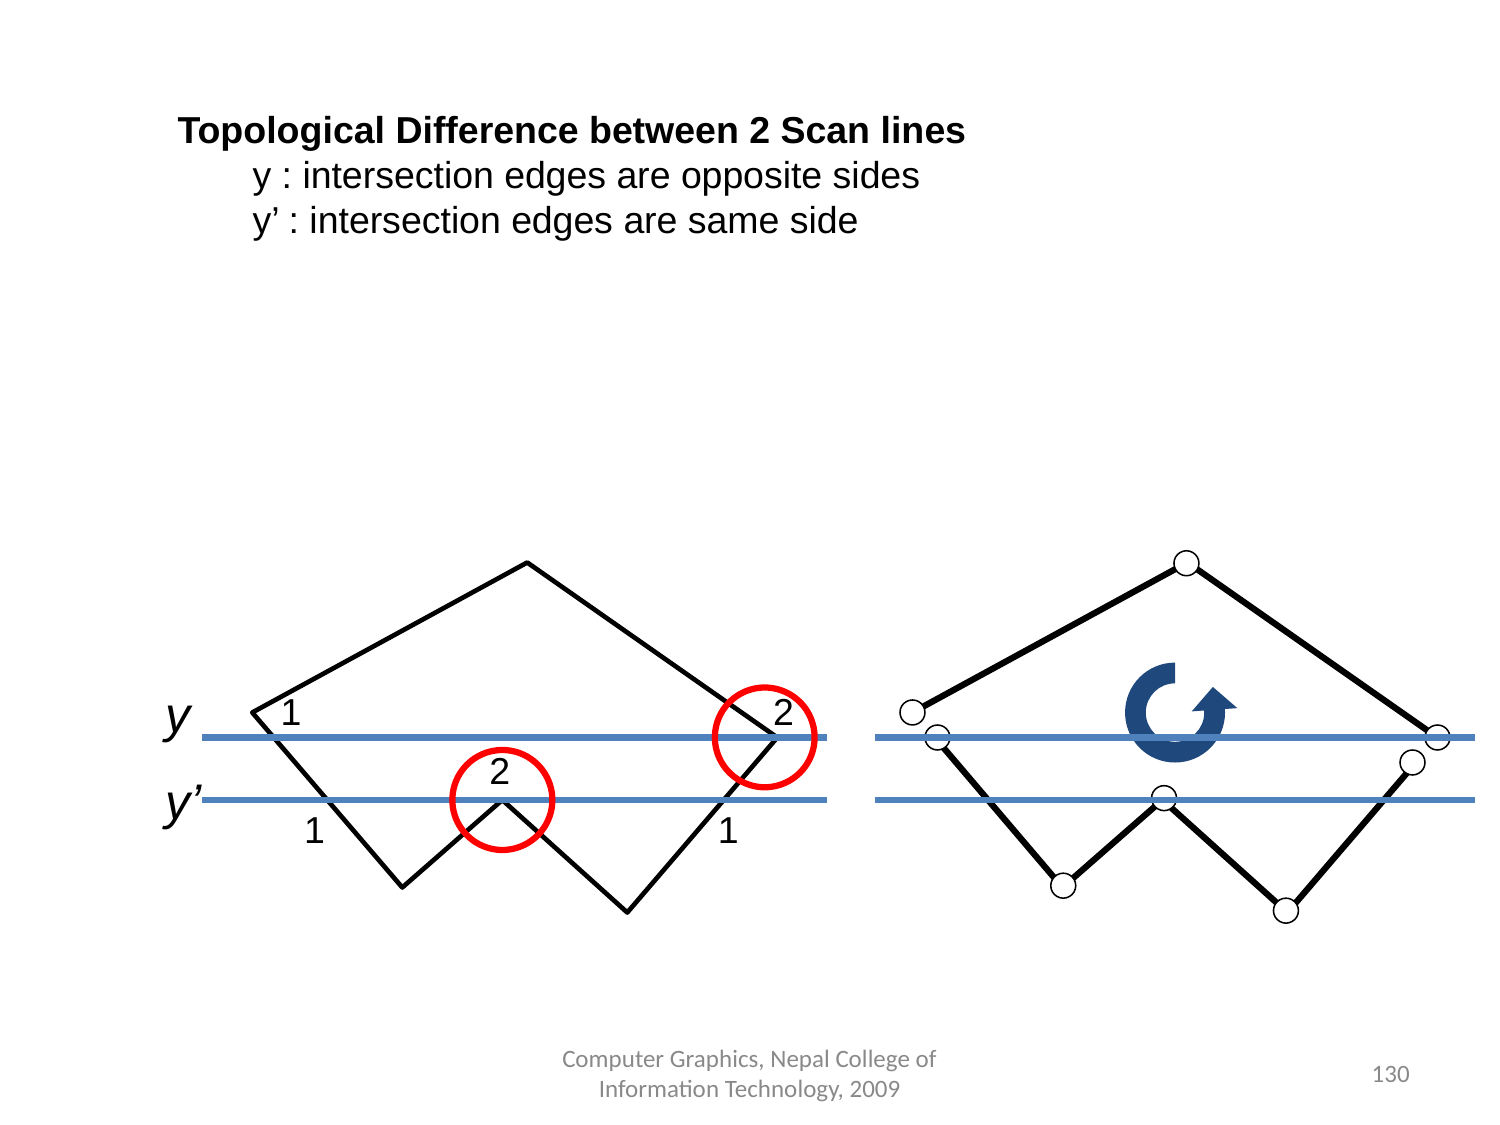

Topological Difference between 2 Scan lines
y : intersection edges are opposite sides
y’ : intersection edges are same side

y
1
2

2

y’
1
1
Computer Graphics, Nepal College of Information Technology, 2009
130